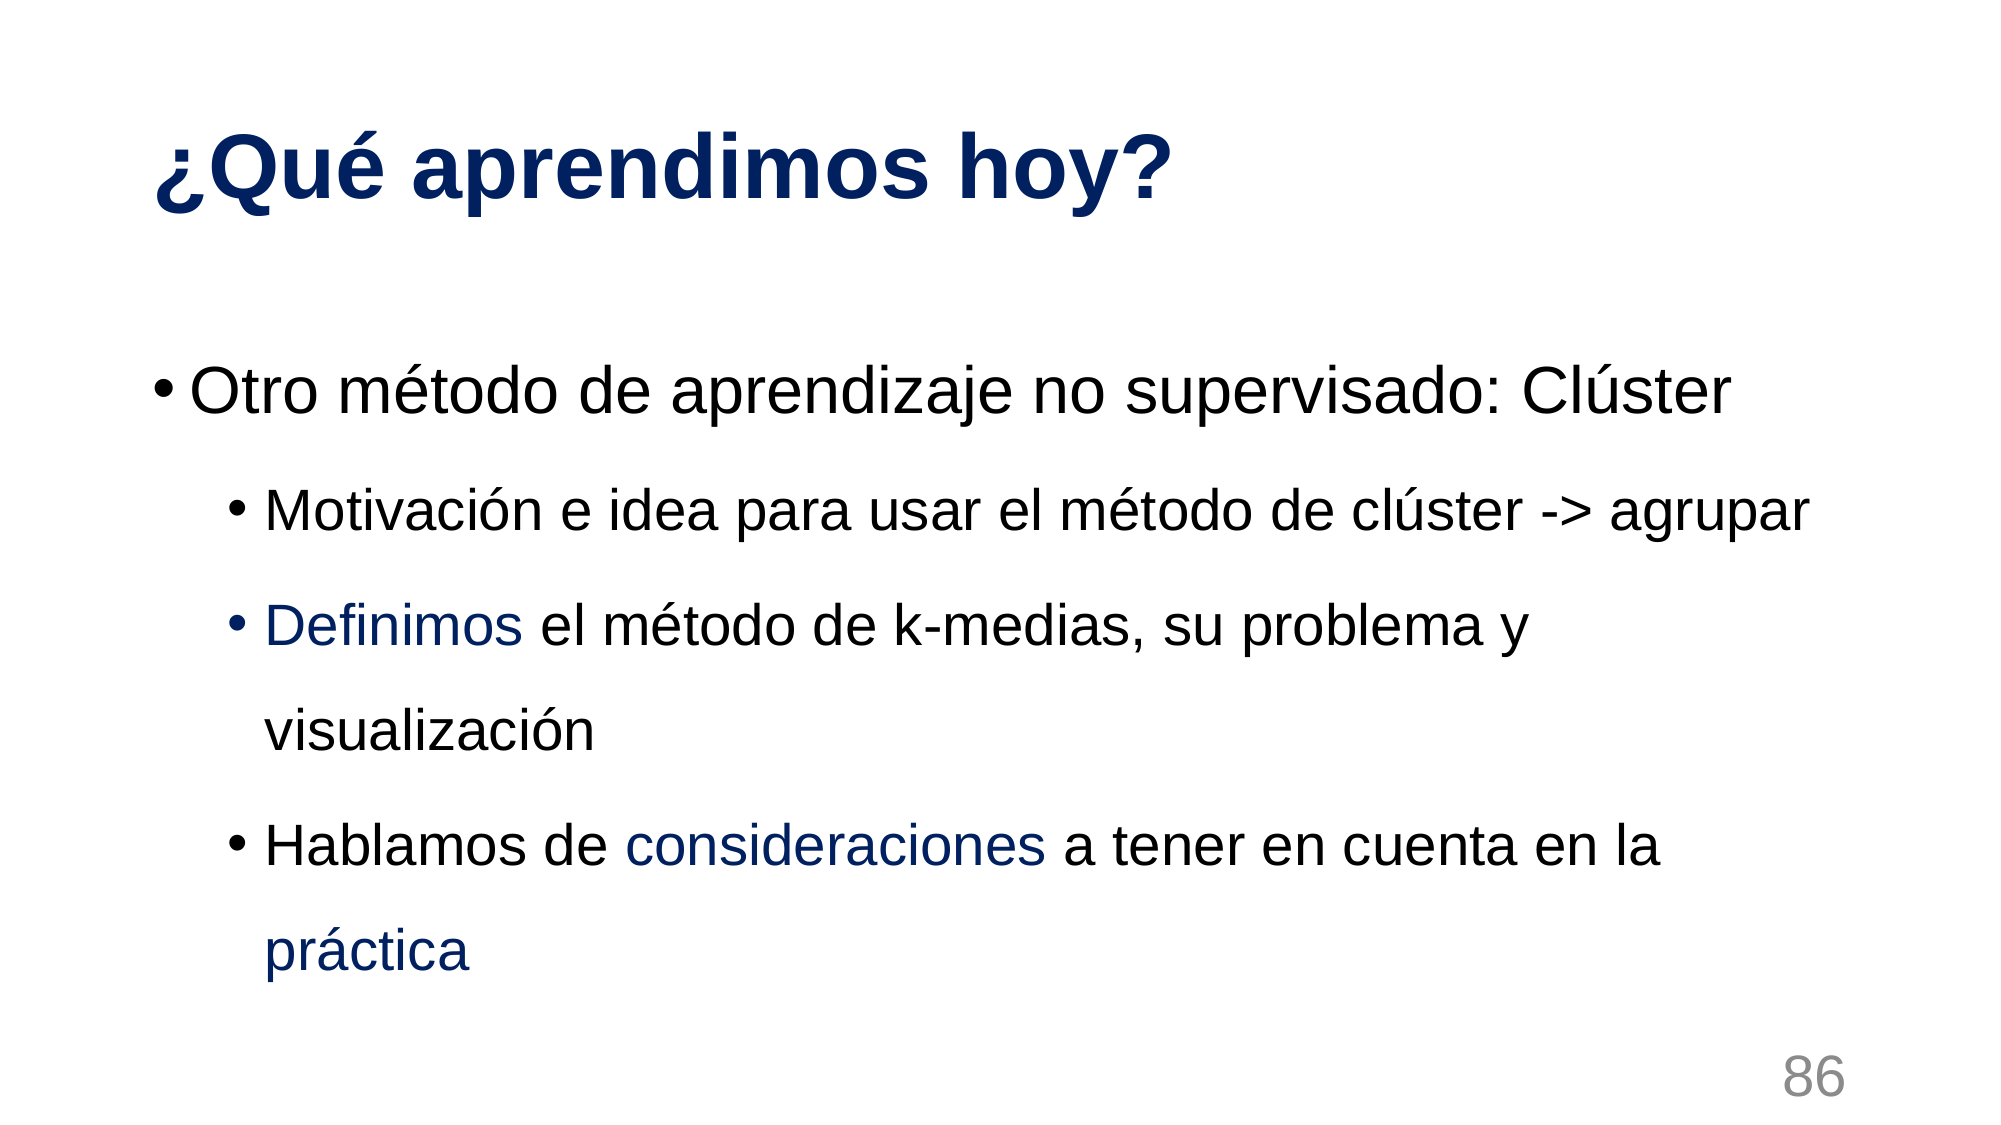

# ¿Qué aprendimos hoy?
Otro método de aprendizaje no supervisado: Clúster
Motivación e idea para usar el método de clúster -> agrupar
Definimos el método de k-medias, su problema y visualización
Hablamos de consideraciones a tener en cuenta en la práctica

86